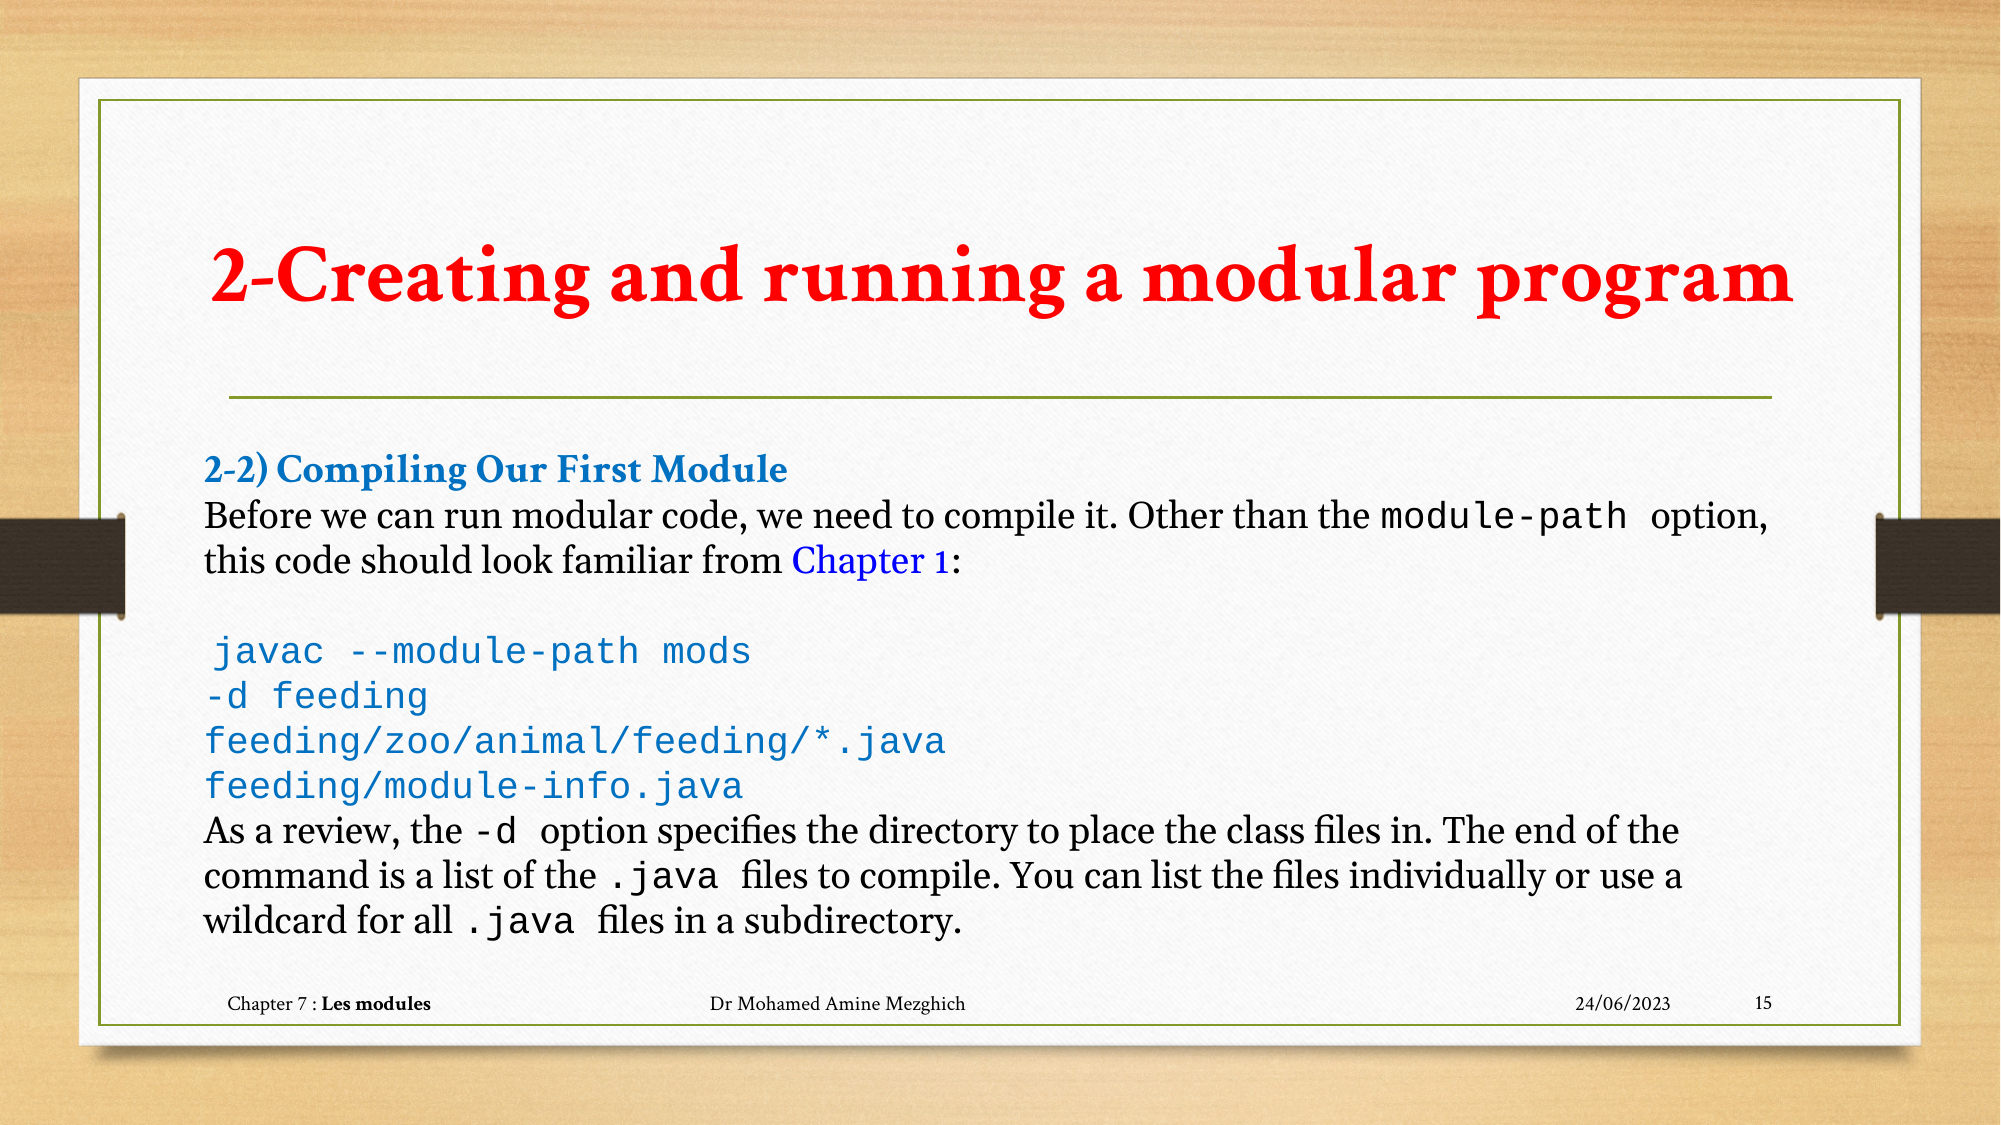

# 2-Creating and running a modular program

2-2) Compiling Our First Module
Before we can run modular code, we need to compile it. Other than the module-path option, this code should look familiar from Chapter 1:
 javac --module-path mods
-d feeding
feeding/zoo/animal/feeding/*.java
feeding/module-info.java
As a review, the -d option specifies the directory to place the class files in. The end of the command is a list of the .java files to compile. You can list the files individually or use a wildcard for all .java files in a subdirectory.

Chapter 7 : Les modules                                                            Dr Mohamed Amine Mezghich
24/06/2023
15